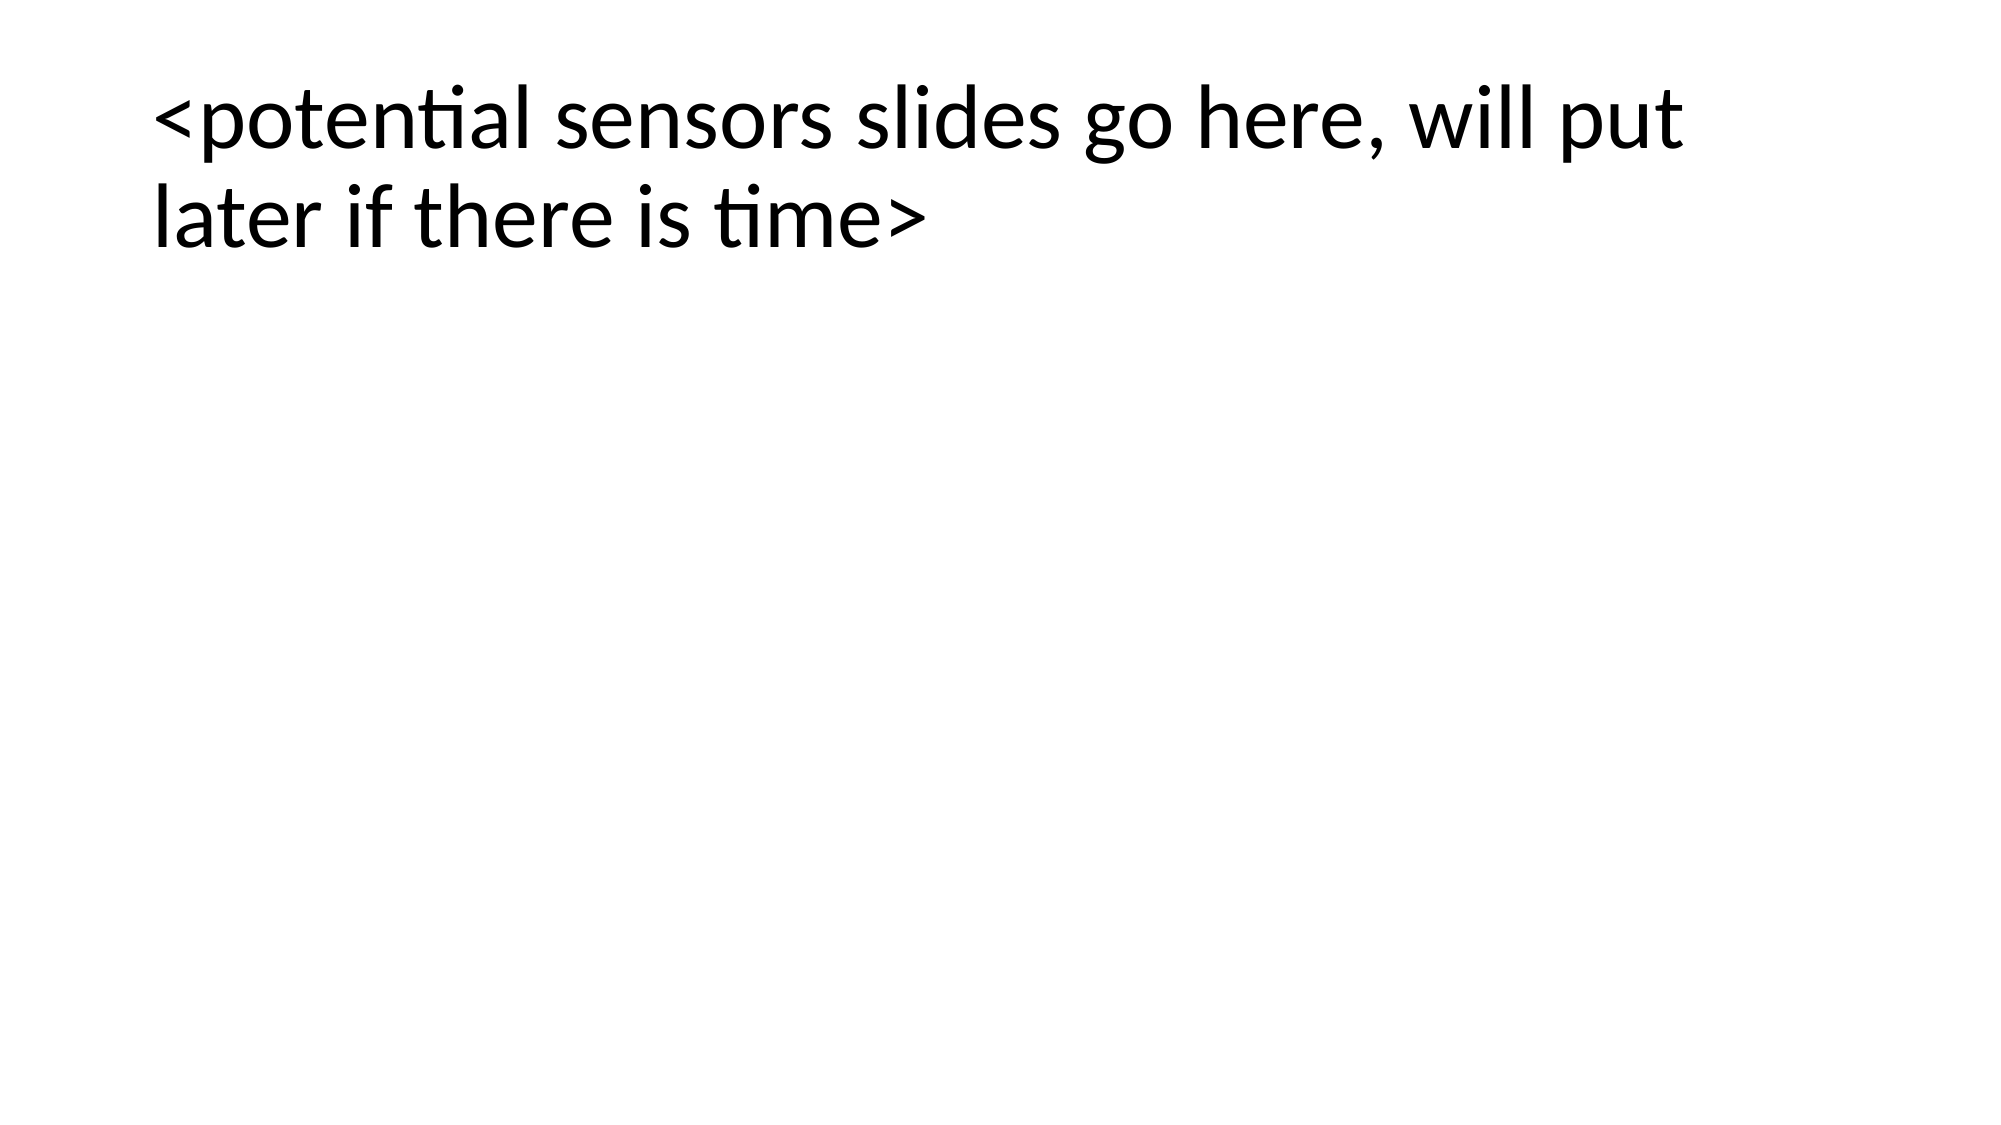

# <potential sensors slides go here, will put later if there is time>